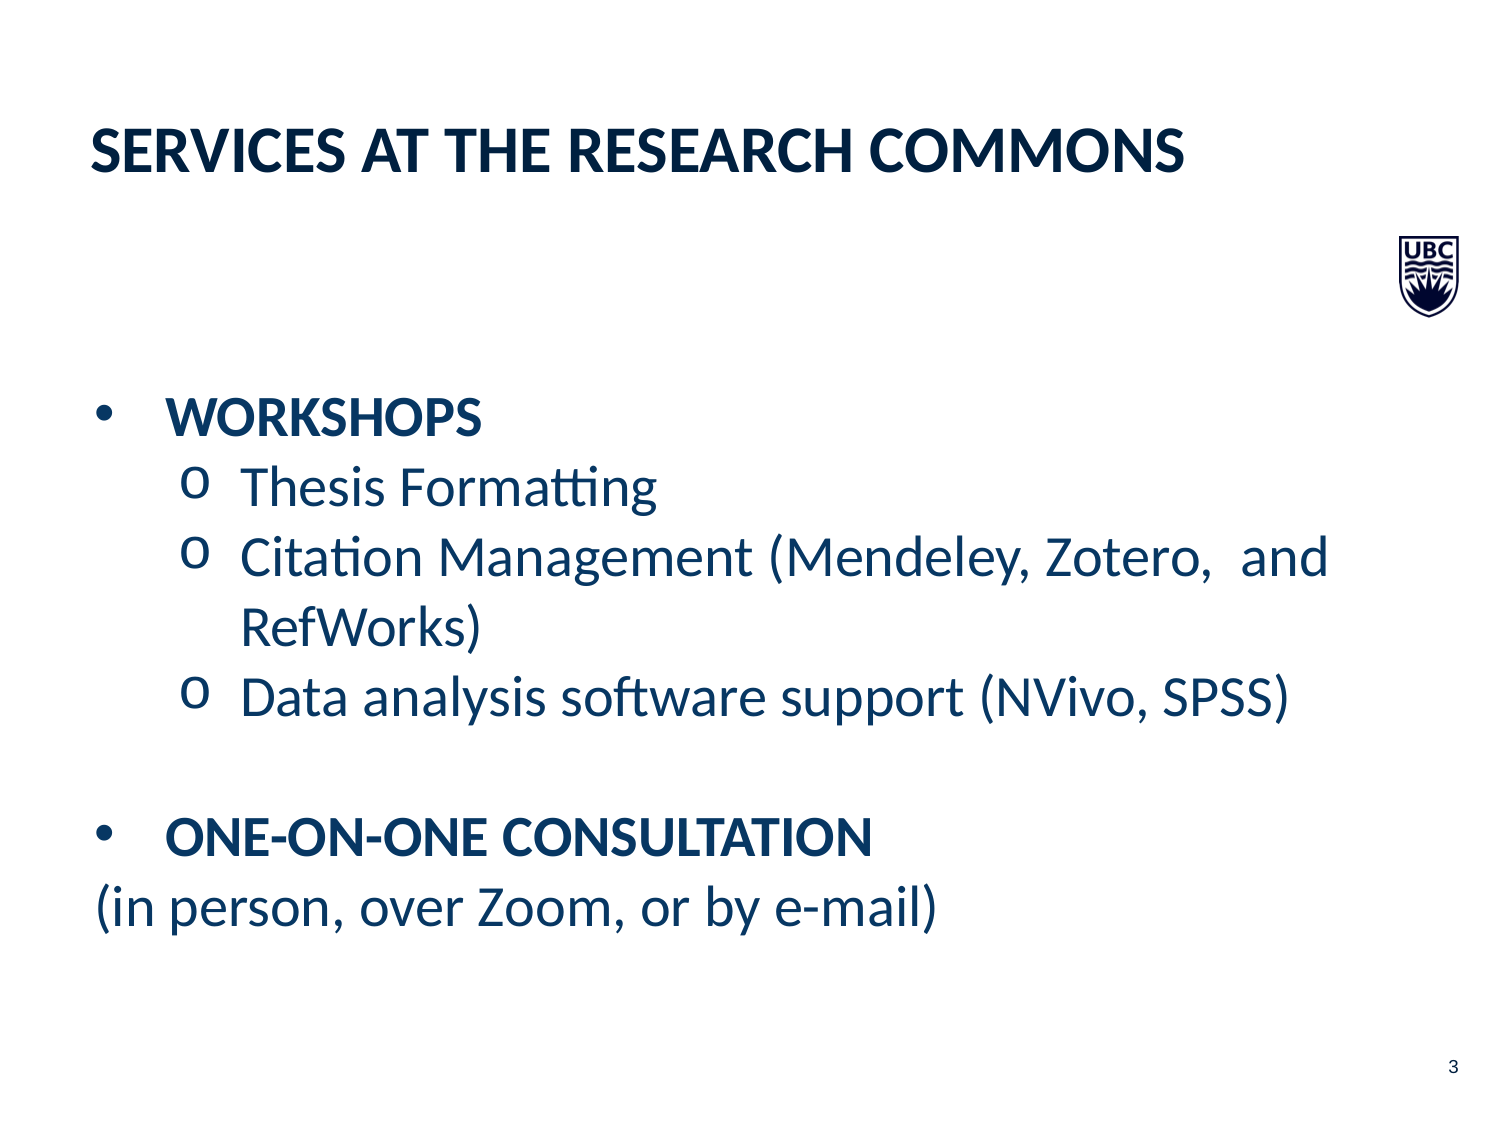

# SERVICES AT THE RESEARCH COMMONS
WORKSHOPS
Thesis Formatting
Citation Management (Mendeley, Zotero,  and RefWorks)
Data analysis software support (NVivo, SPSS)

ONE-ON-ONE CONSULTATION
(in person, over Zoom, or by e-mail)